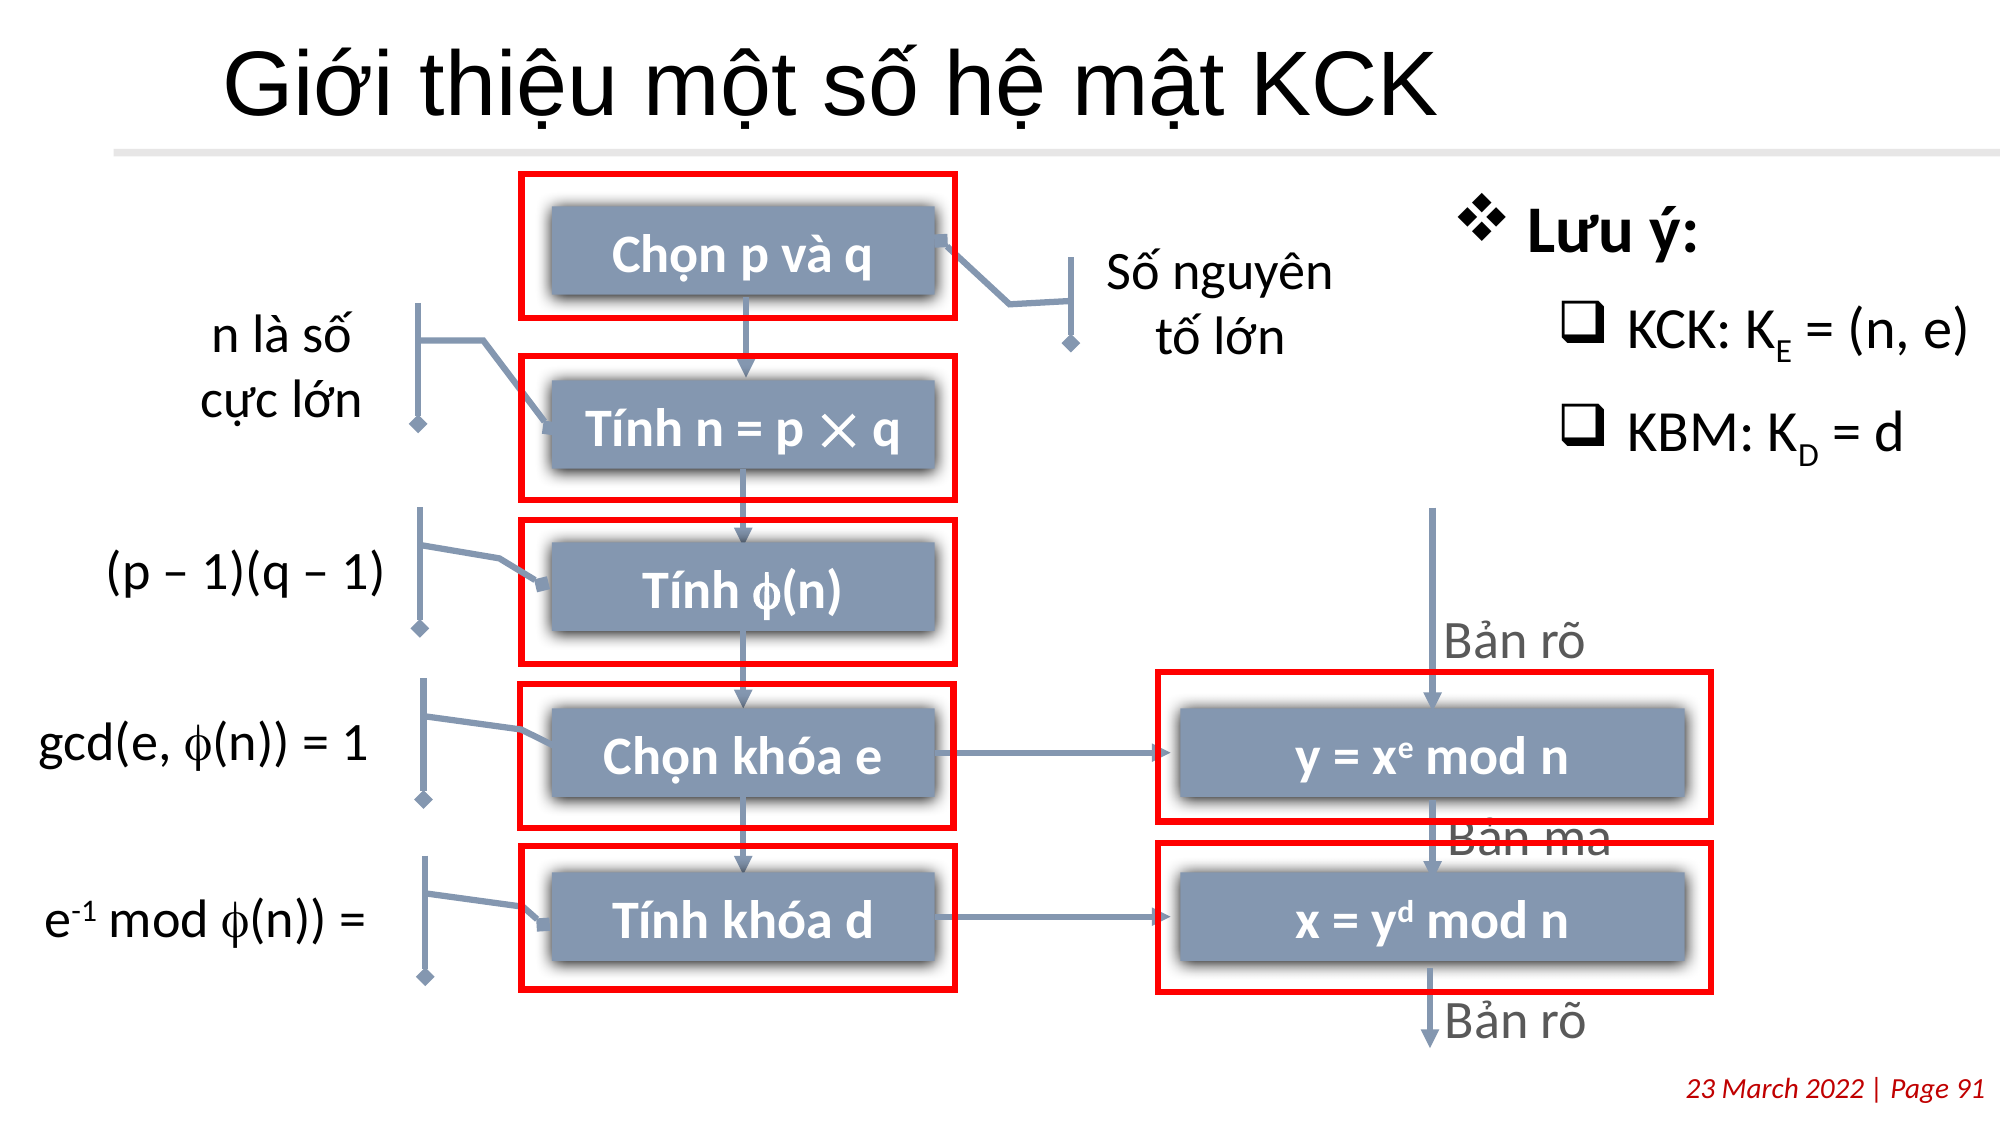

# Giới thiệu một số hệ mật KCK
Lưu ý:
KCK: KE = (n, e)
KBM: KD = d

Chọn p và q
Số nguyên tố lớn
n là số cực lớn

Tính n = p × q
(p – 1)(q – 1)

Tính φ(n)
Bản rõ

gcd(e, φ(n)) = 1

Chọn khóa e
y = xe mod n
Bản mã

e-1 mod φ(n)) =
x = yd mod n
Tính khóa d
Bản rõ